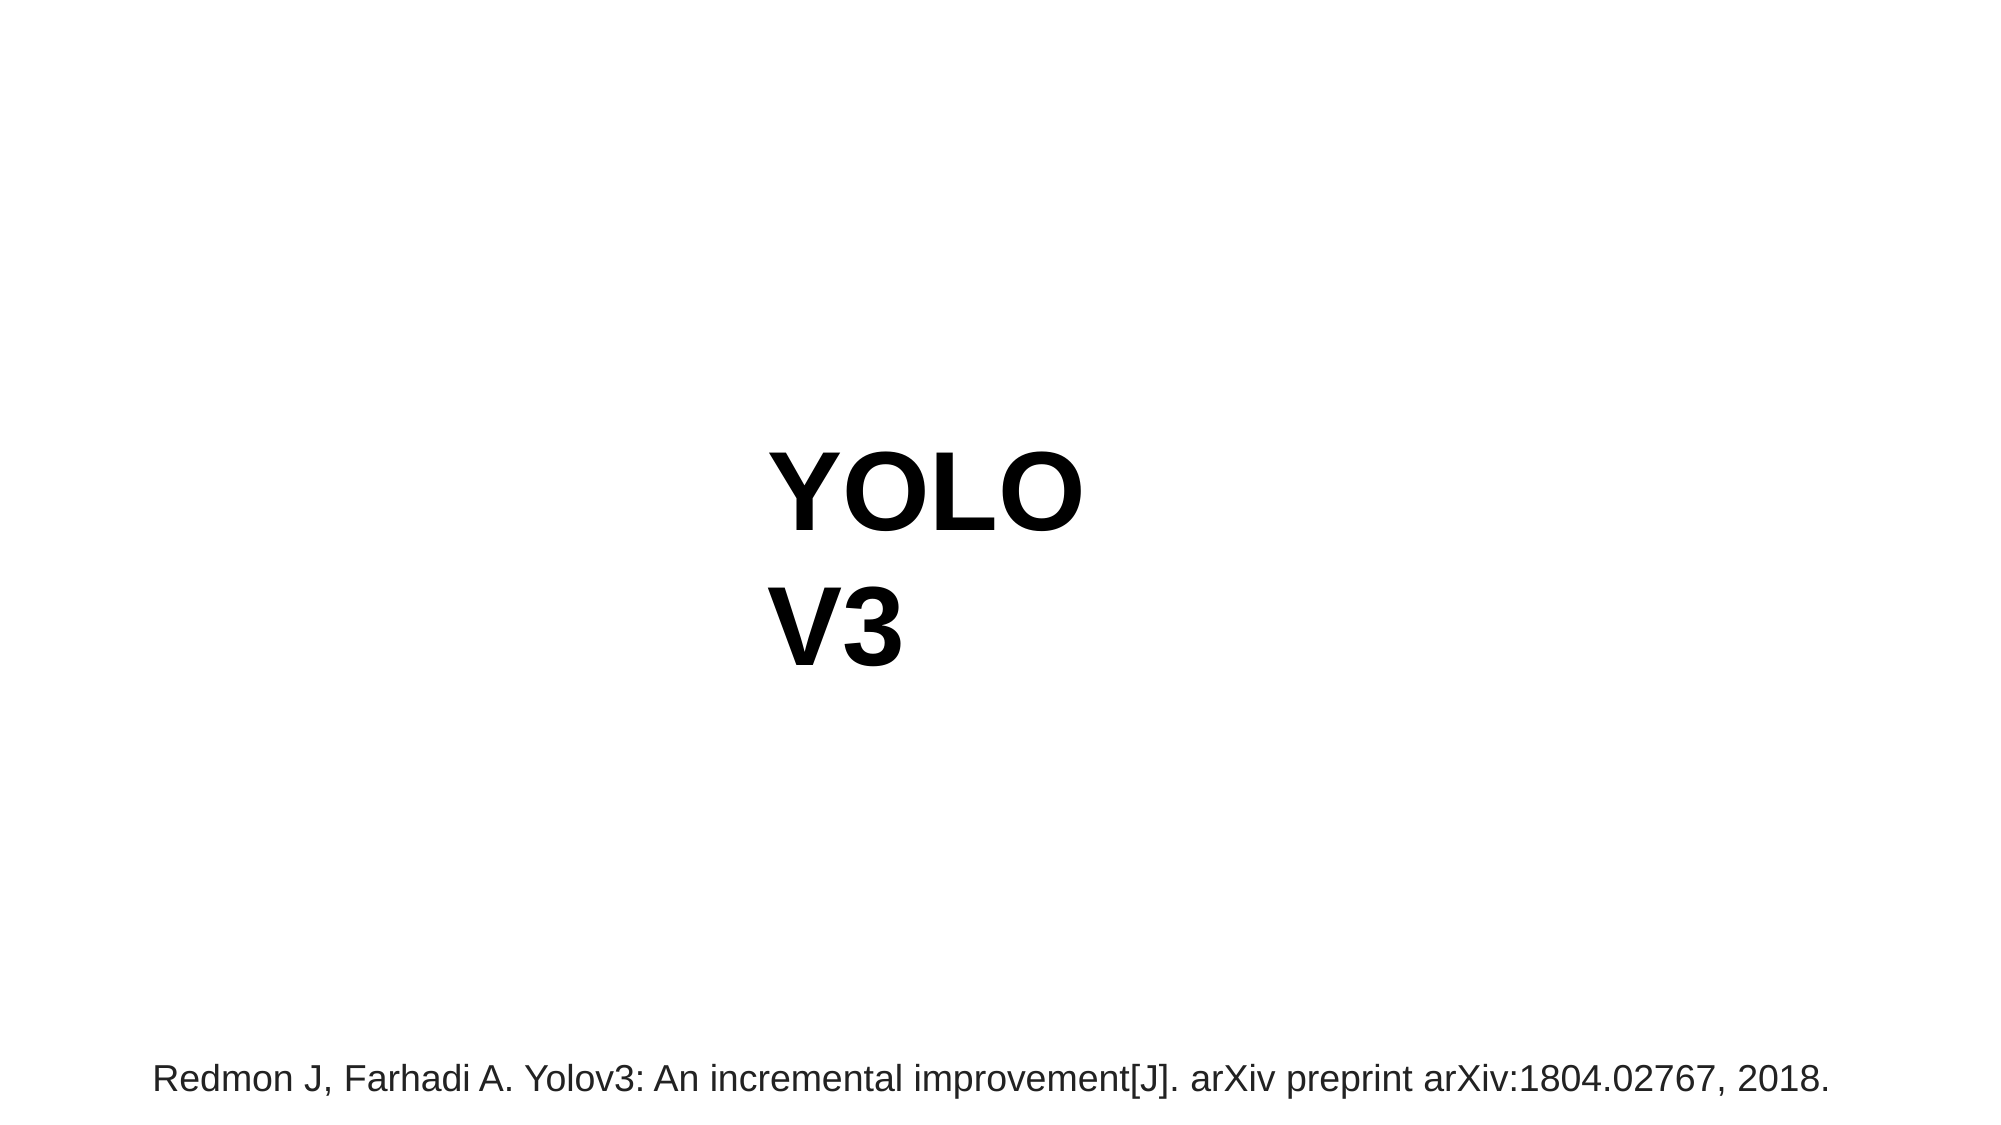

YOLO V3
Redmon J, Farhadi A. Yolov3: An incremental improvement[J]. arXiv preprint arXiv:1804.02767, 2018.